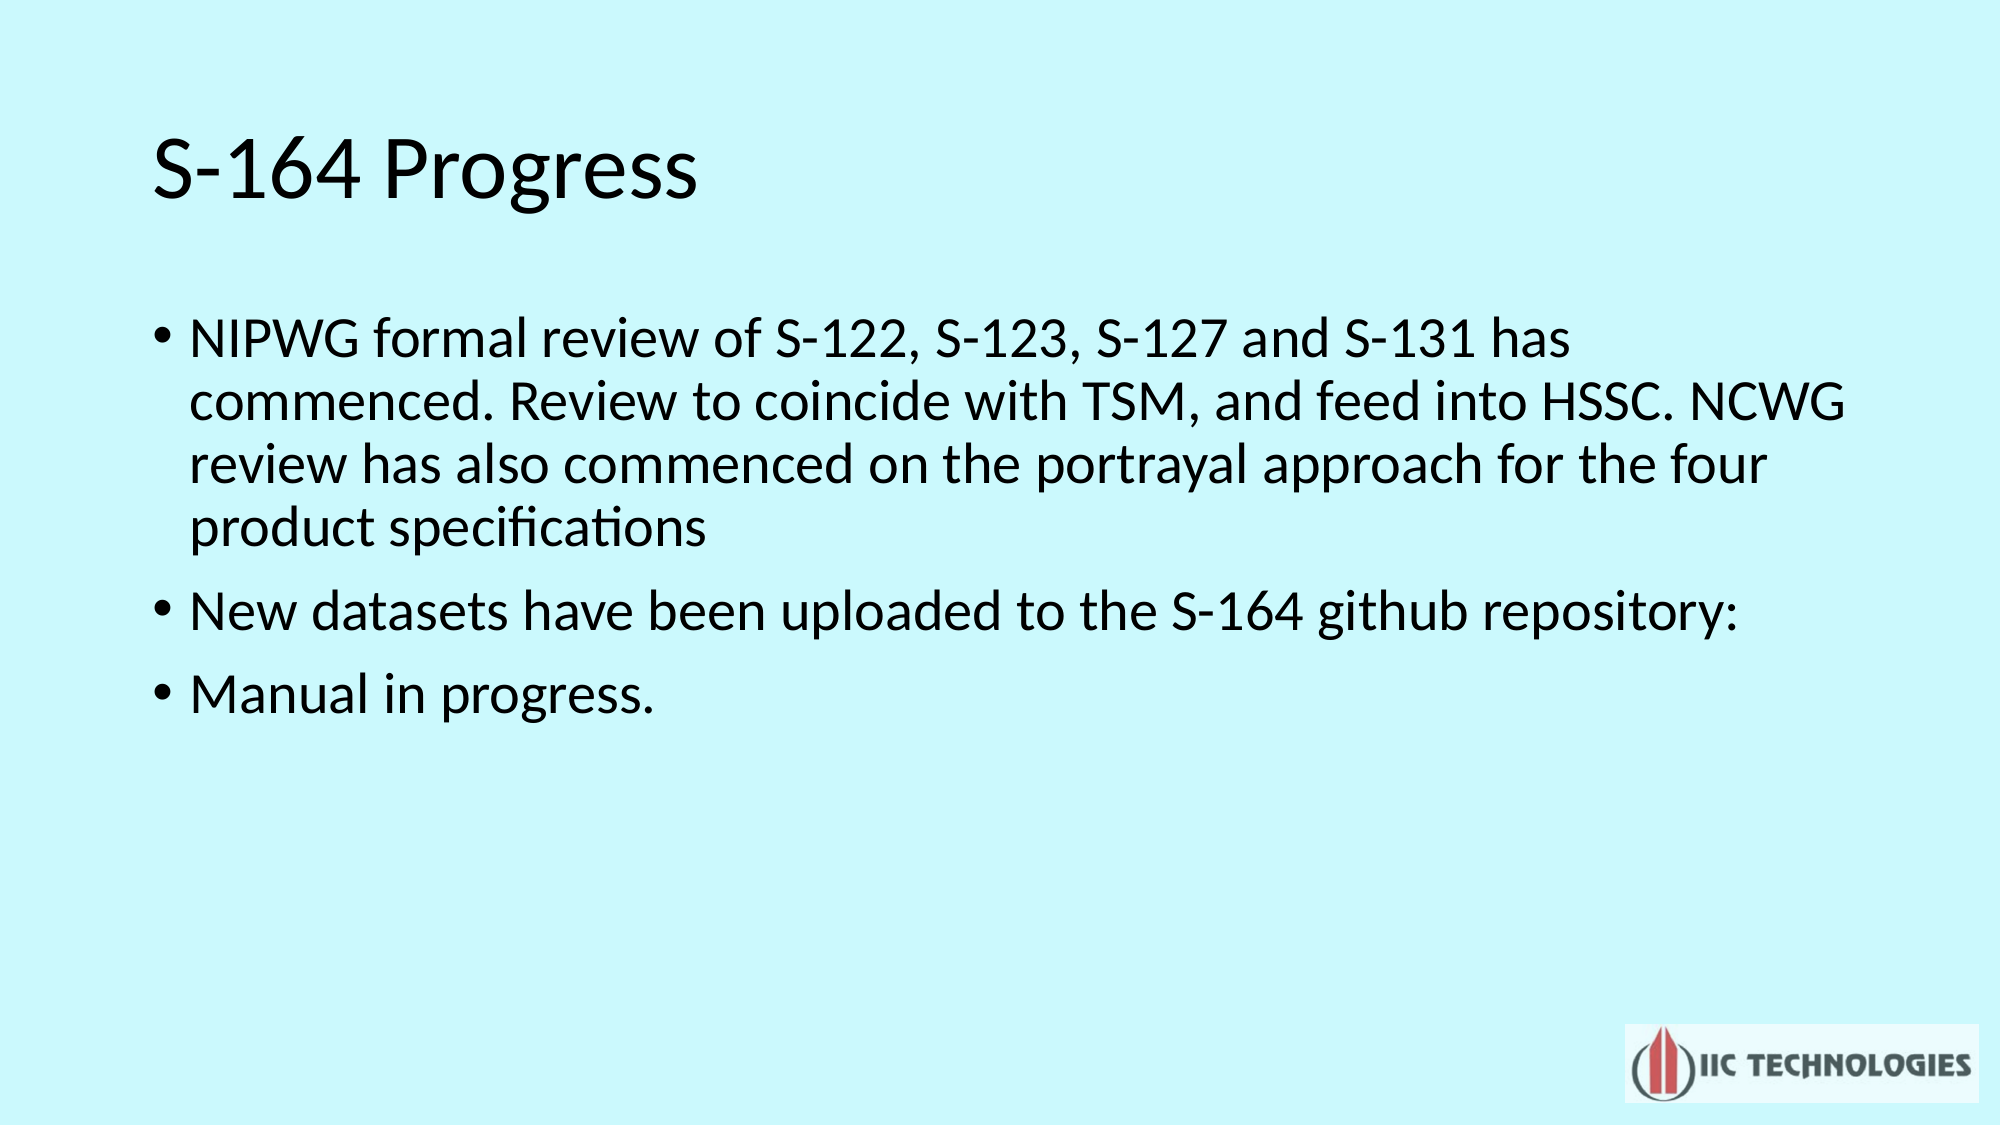

# S-164 Progress
NIPWG formal review of S-122, S-123, S-127 and S-131 has commenced. Review to coincide with TSM, and feed into HSSC. NCWG review has also commenced on the portrayal approach for the four product specifications
New datasets have been uploaded to the S-164 github repository:
Manual in progress.